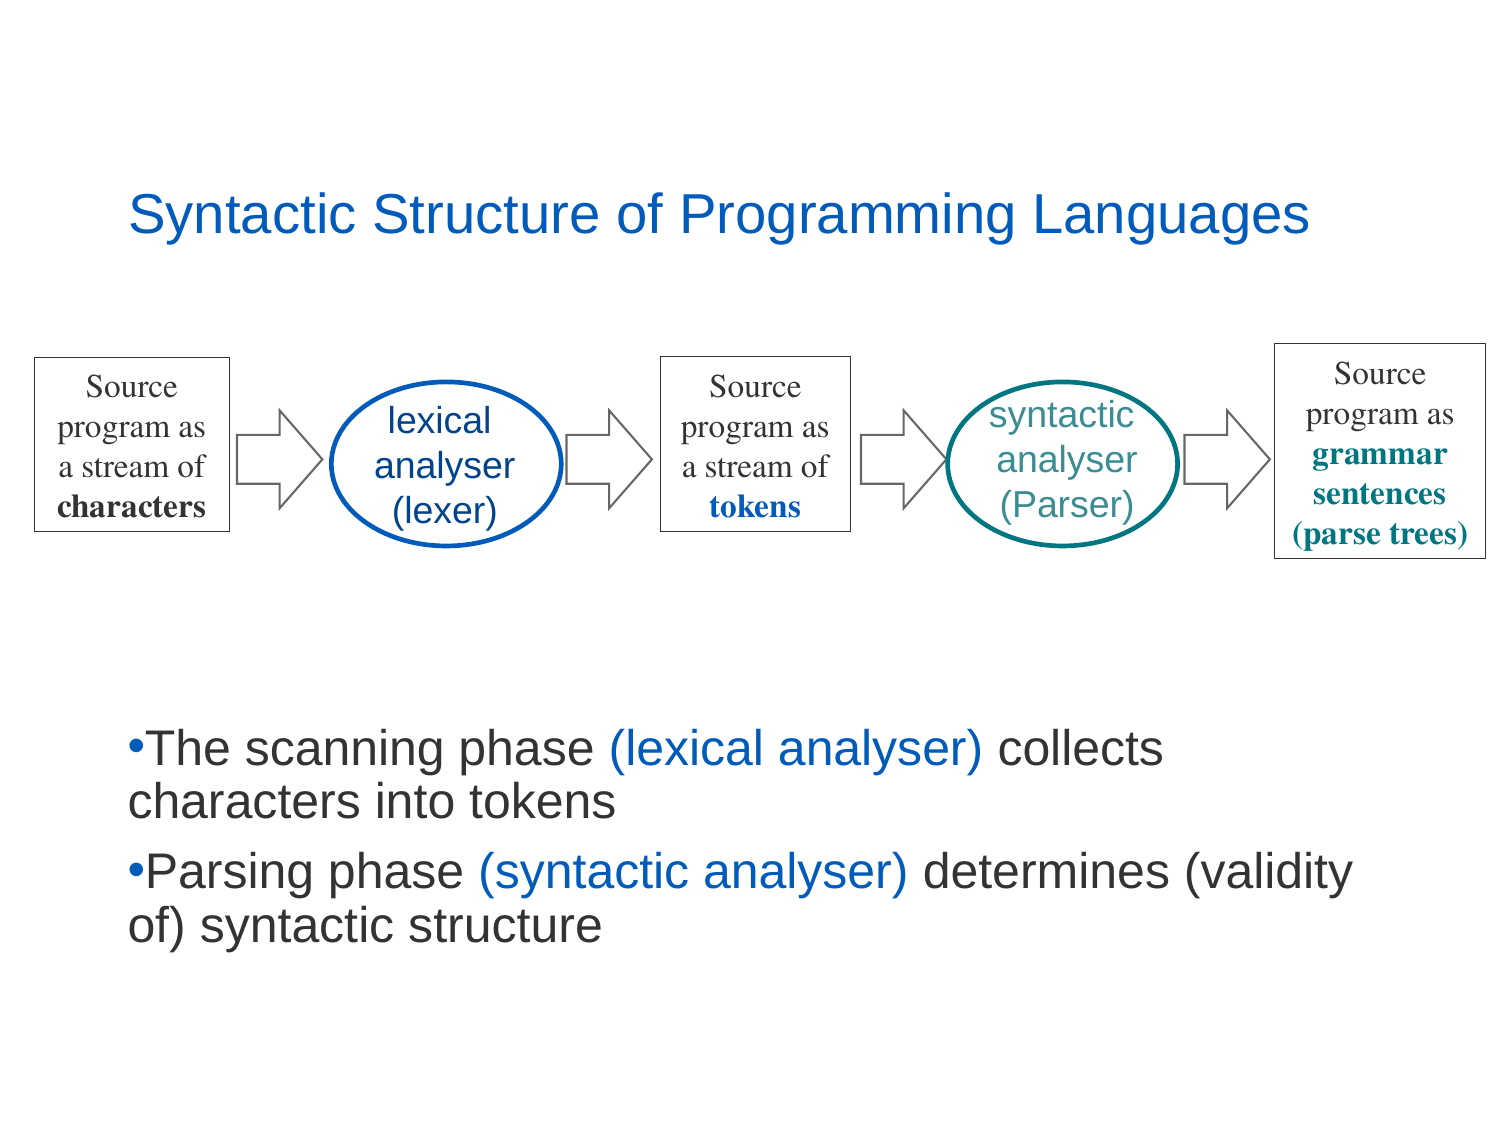

# Syntactic Structure of Programming Languages
Source program as grammar sentences
(parse trees)
Source program as a stream of tokens
Source program as a stream of characters

syntactic
analyser
(Parser)
lexical
analyser
(lexer)

The scanning phase (lexical analyser) collects characters into tokens
Parsing phase (syntactic analyser) determines (validity of) syntactic structure